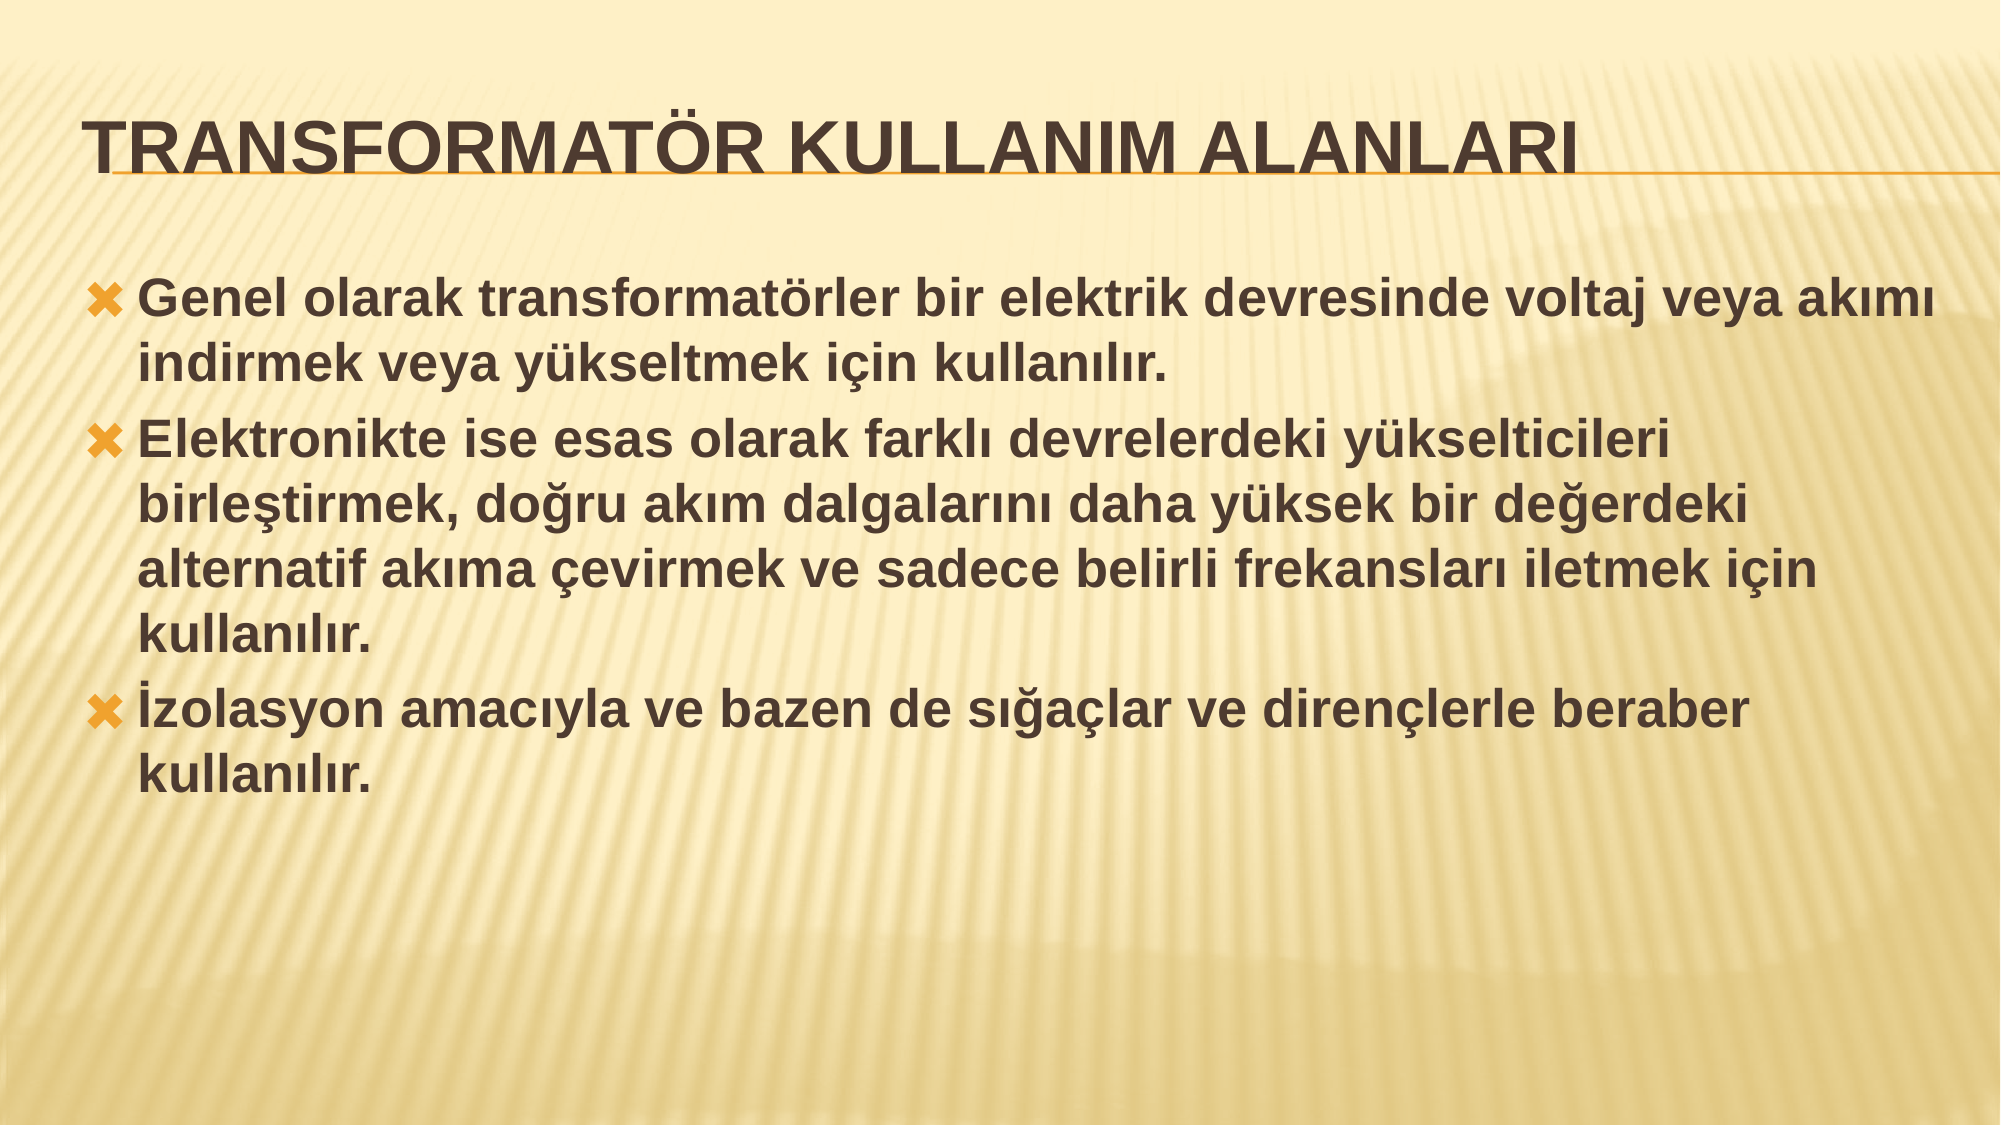

# TRANSFORMATÖR KULLANIM ALANLARI
Genel olarak transformatörler bir elektrik devresinde voltaj veya akımı indirmek veya yükseltmek için kullanılır.
Elektronikte ise esas olarak farklı devrelerdeki yükselticileri birleştirmek, doğru akım dalgalarını daha yüksek bir değerdeki alternatif akıma çevirmek ve sadece belirli frekansları iletmek için kullanılır.
İzolasyon amacıyla ve bazen de sığaçlar ve dirençlerle beraber kullanılır.